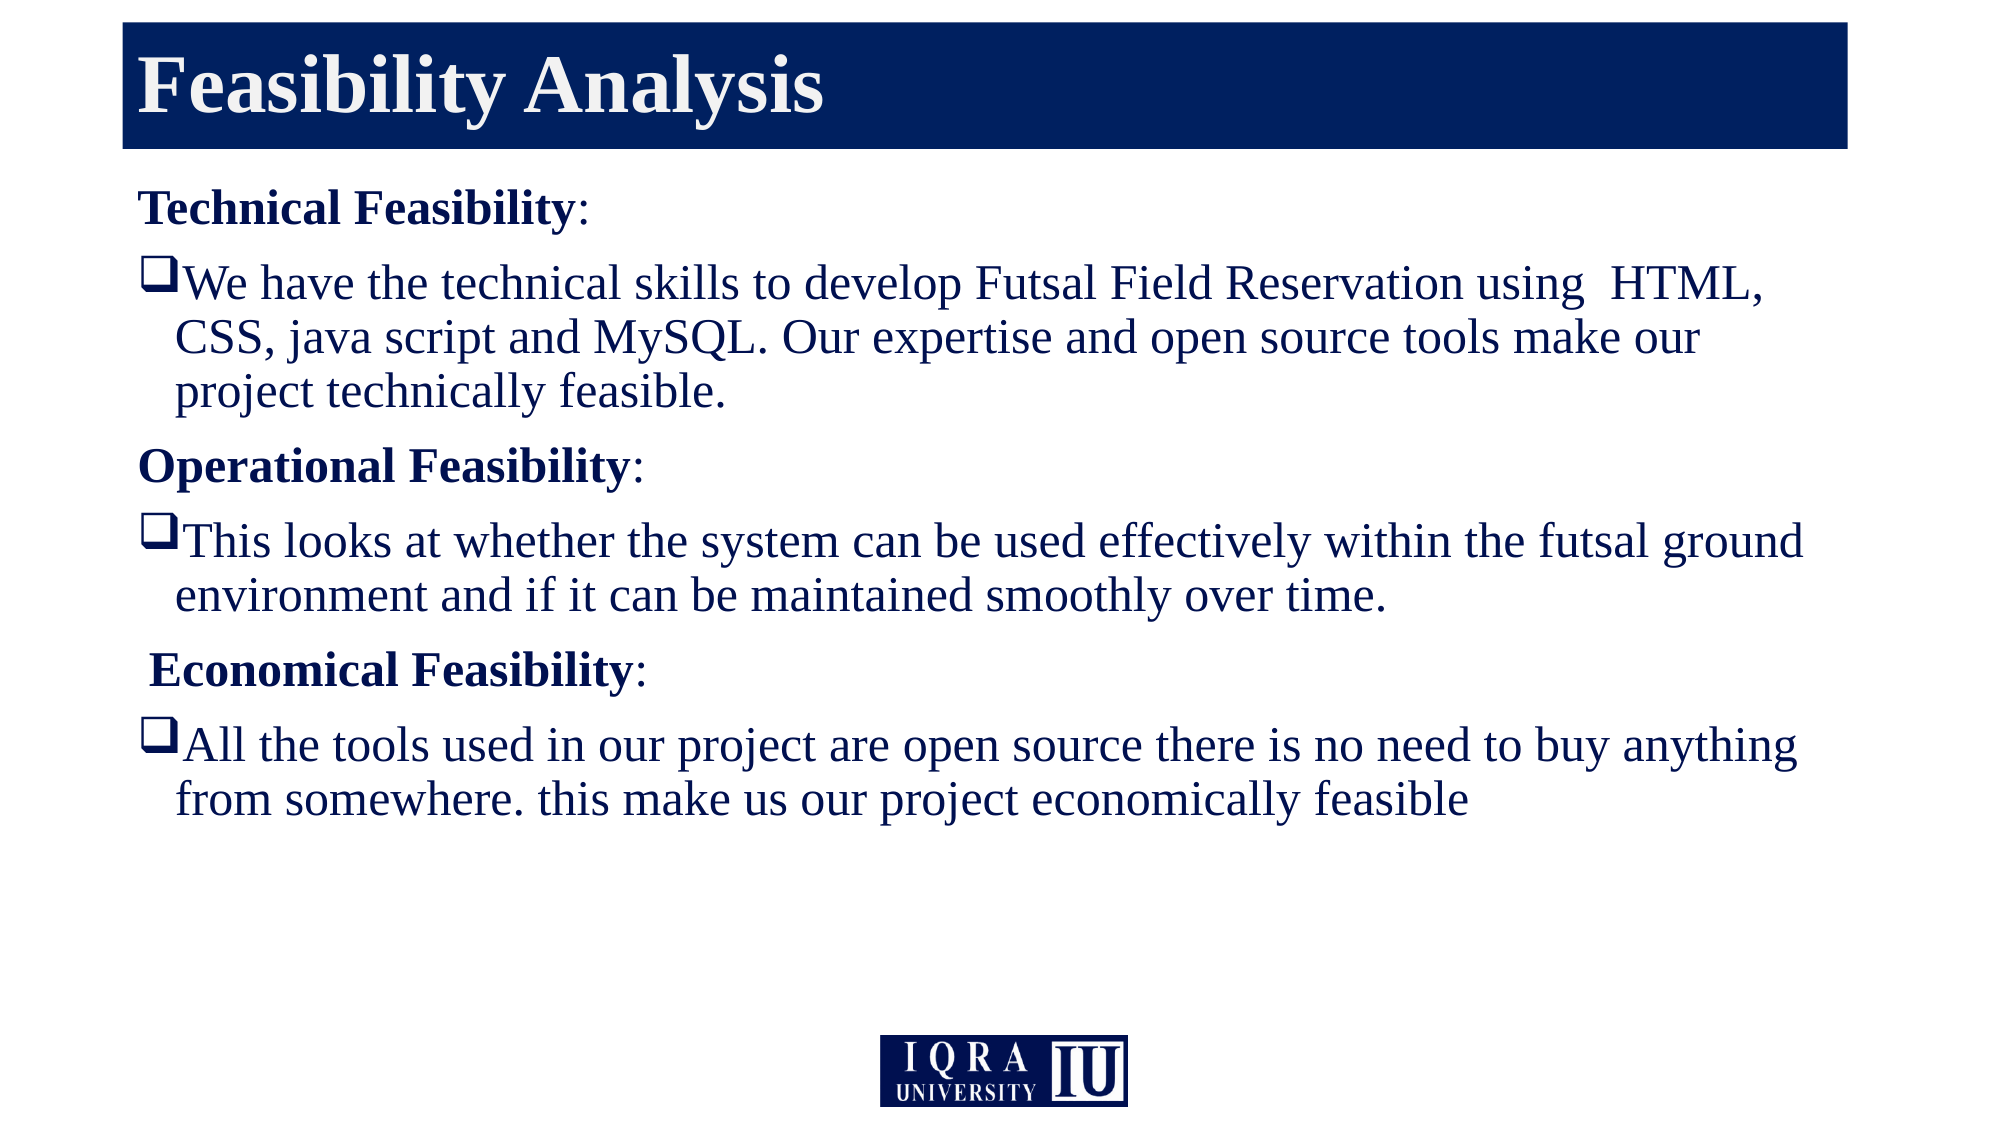

# Feasibility Analysis
Technical Feasibility:
We have the technical skills to develop Futsal Field Reservation using  HTML, CSS, java script and MySQL. Our expertise and open source tools make our project technically feasible.
Operational Feasibility:
This looks at whether the system can be used effectively within the futsal ground environment and if it can be maintained smoothly over time.
 Economical Feasibility:
All the tools used in our project are open source there is no need to buy anything from somewhere. this make us our project economically feasible

12